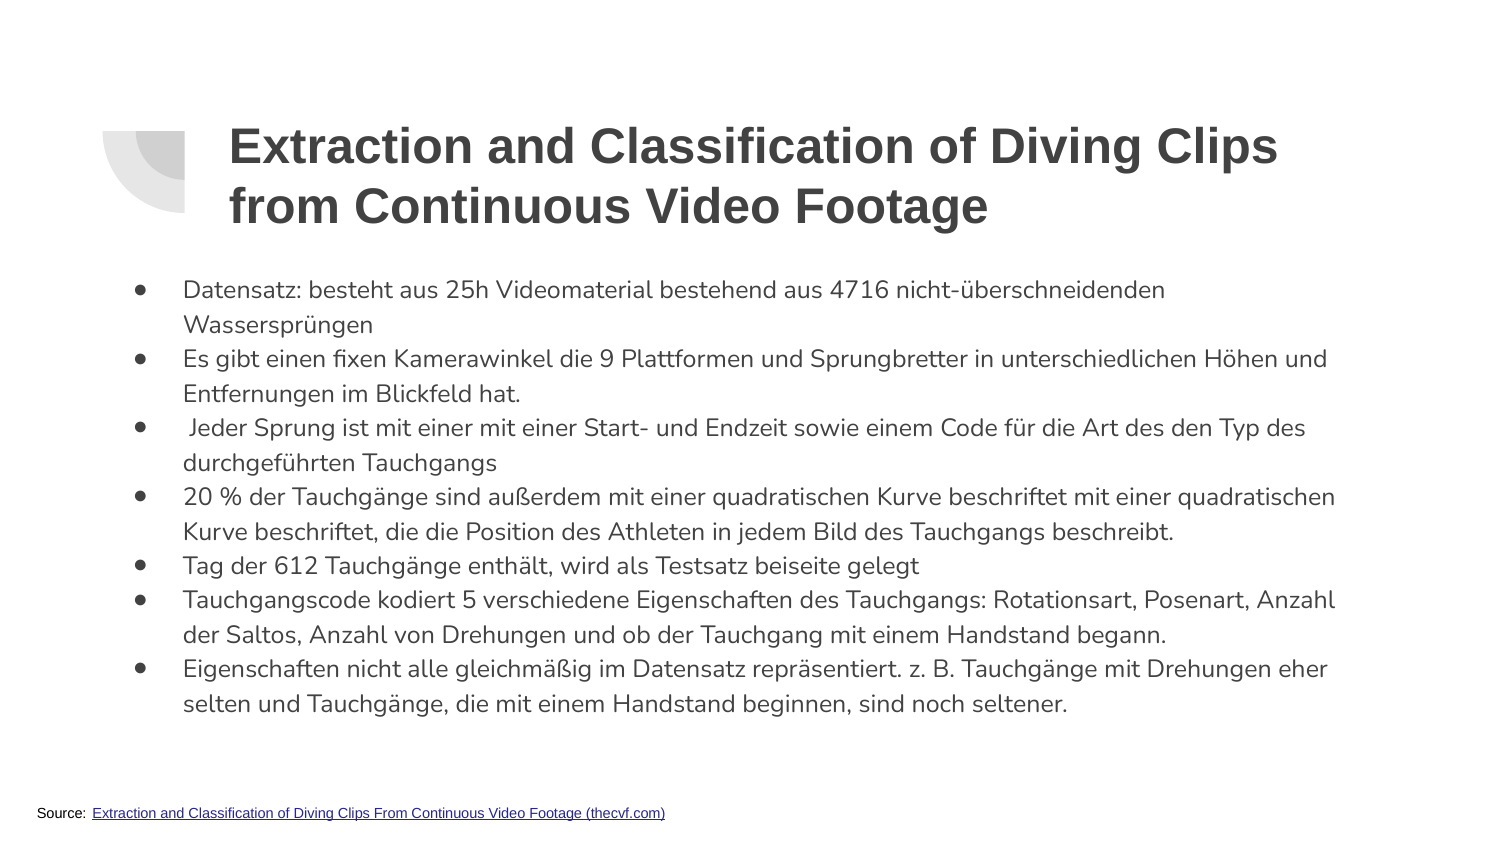

# Extraction and Classification of Diving Clips from Continuous Video Footage
Datensatz: besteht aus 25h Videomaterial bestehend aus 4716 nicht-überschneidenden Wassersprüngen
Es gibt einen fixen Kamerawinkel die 9 Plattformen und Sprungbretter in unterschiedlichen Höhen und Entfernungen im Blickfeld hat.
 Jeder Sprung ist mit einer mit einer Start- und Endzeit sowie einem Code für die Art des den Typ des durchgeführten Tauchgangs
20 % der Tauchgänge sind außerdem mit einer quadratischen Kurve beschriftet mit einer quadratischen Kurve beschriftet, die die Position des Athleten in jedem Bild des Tauchgangs beschreibt.
Tag der 612 Tauchgänge enthält, wird als Testsatz beiseite gelegt
Tauchgangscode kodiert 5 verschiedene Eigenschaften des Tauchgangs: Rotationsart, Posenart, Anzahl der Saltos, Anzahl von Drehungen und ob der Tauchgang mit einem Handstand begann.
Eigenschaften nicht alle gleichmäßig im Datensatz repräsentiert. z. B. Tauchgänge mit Drehungen eher selten und Tauchgänge, die mit einem Handstand beginnen, sind noch seltener.

Source: Extraction and Classification of Diving Clips From Continuous Video Footage (thecvf.com)